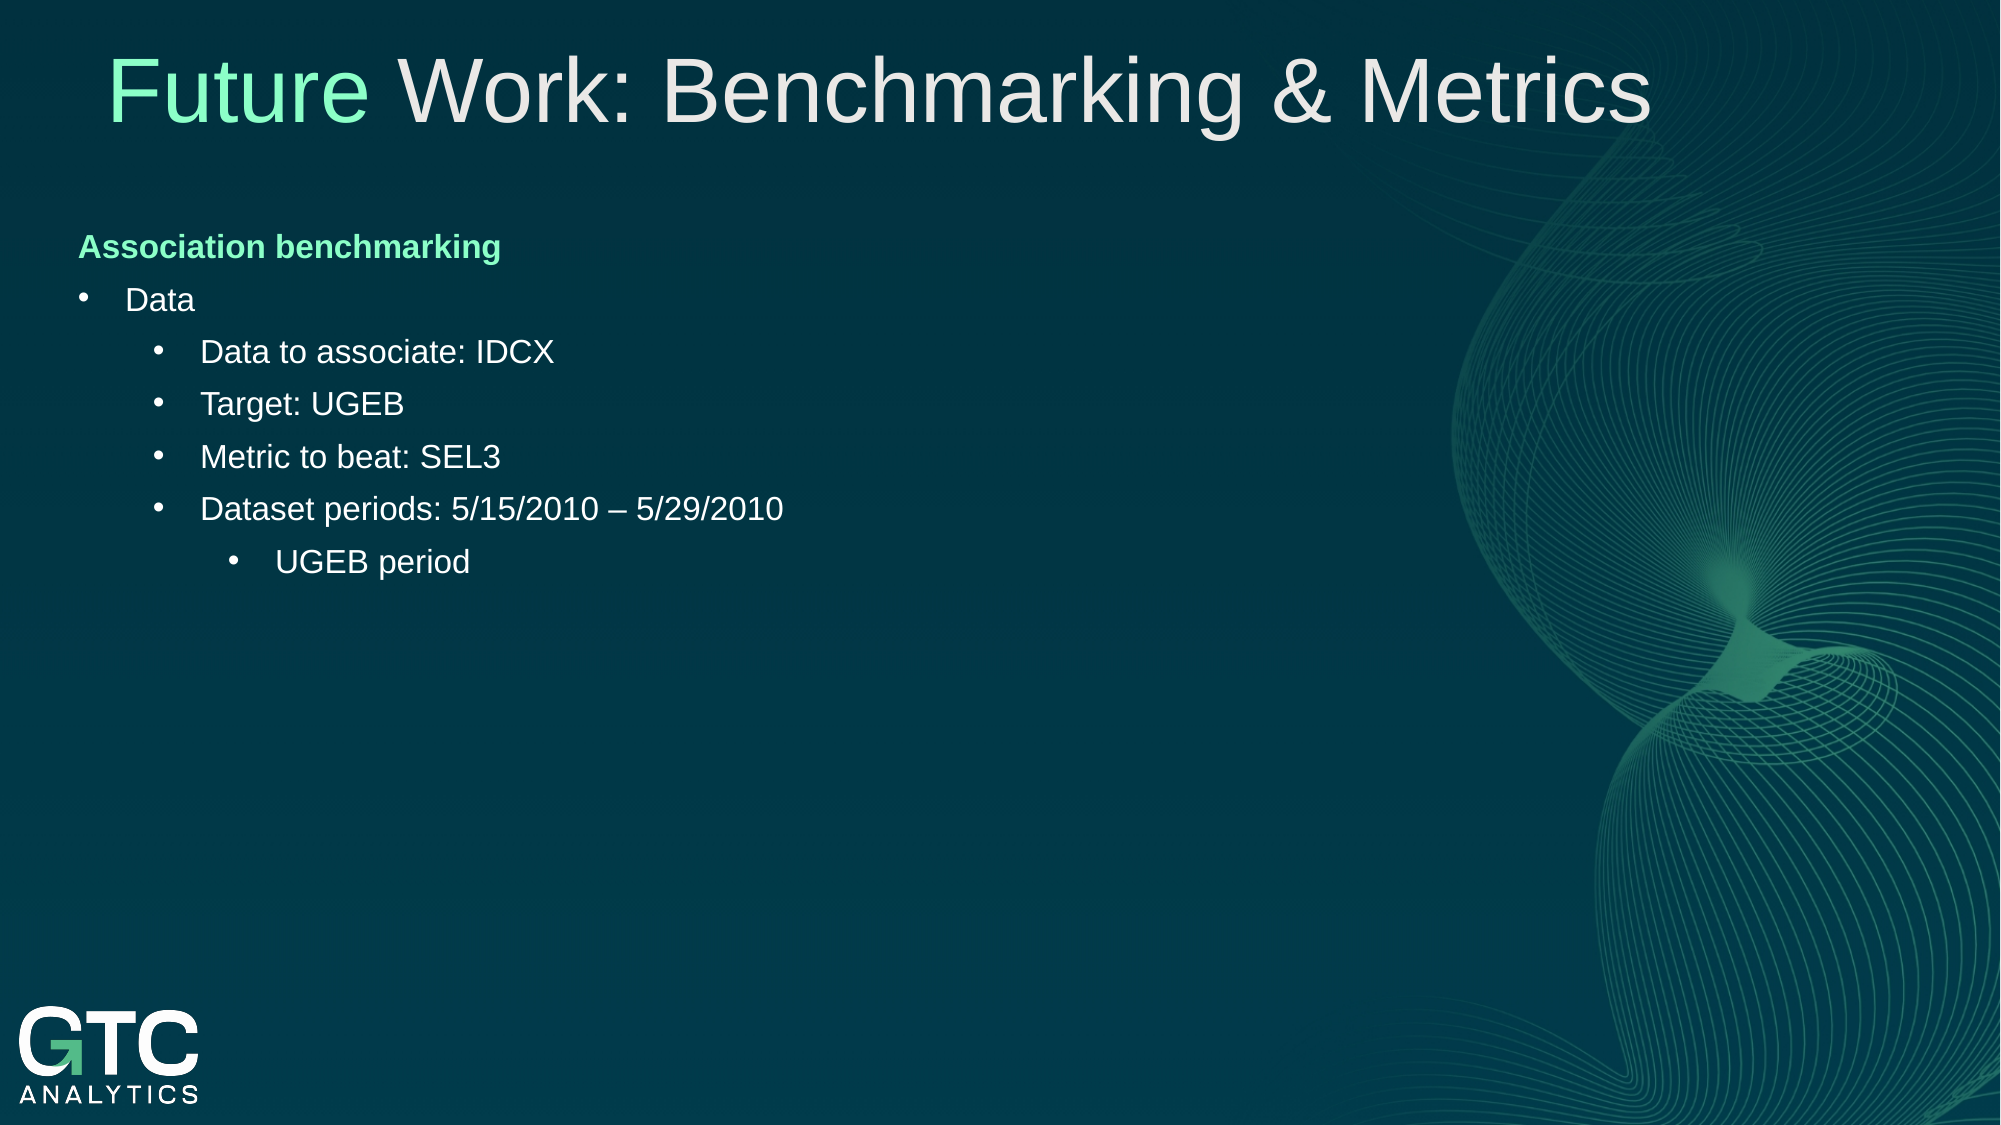

Future Work: Benchmarking & Metrics
Association benchmarking
Data
Data to associate: IDCX
Target: UGEB
Metric to beat: SEL3
Dataset periods: 5/15/2010 – 5/29/2010
UGEB period